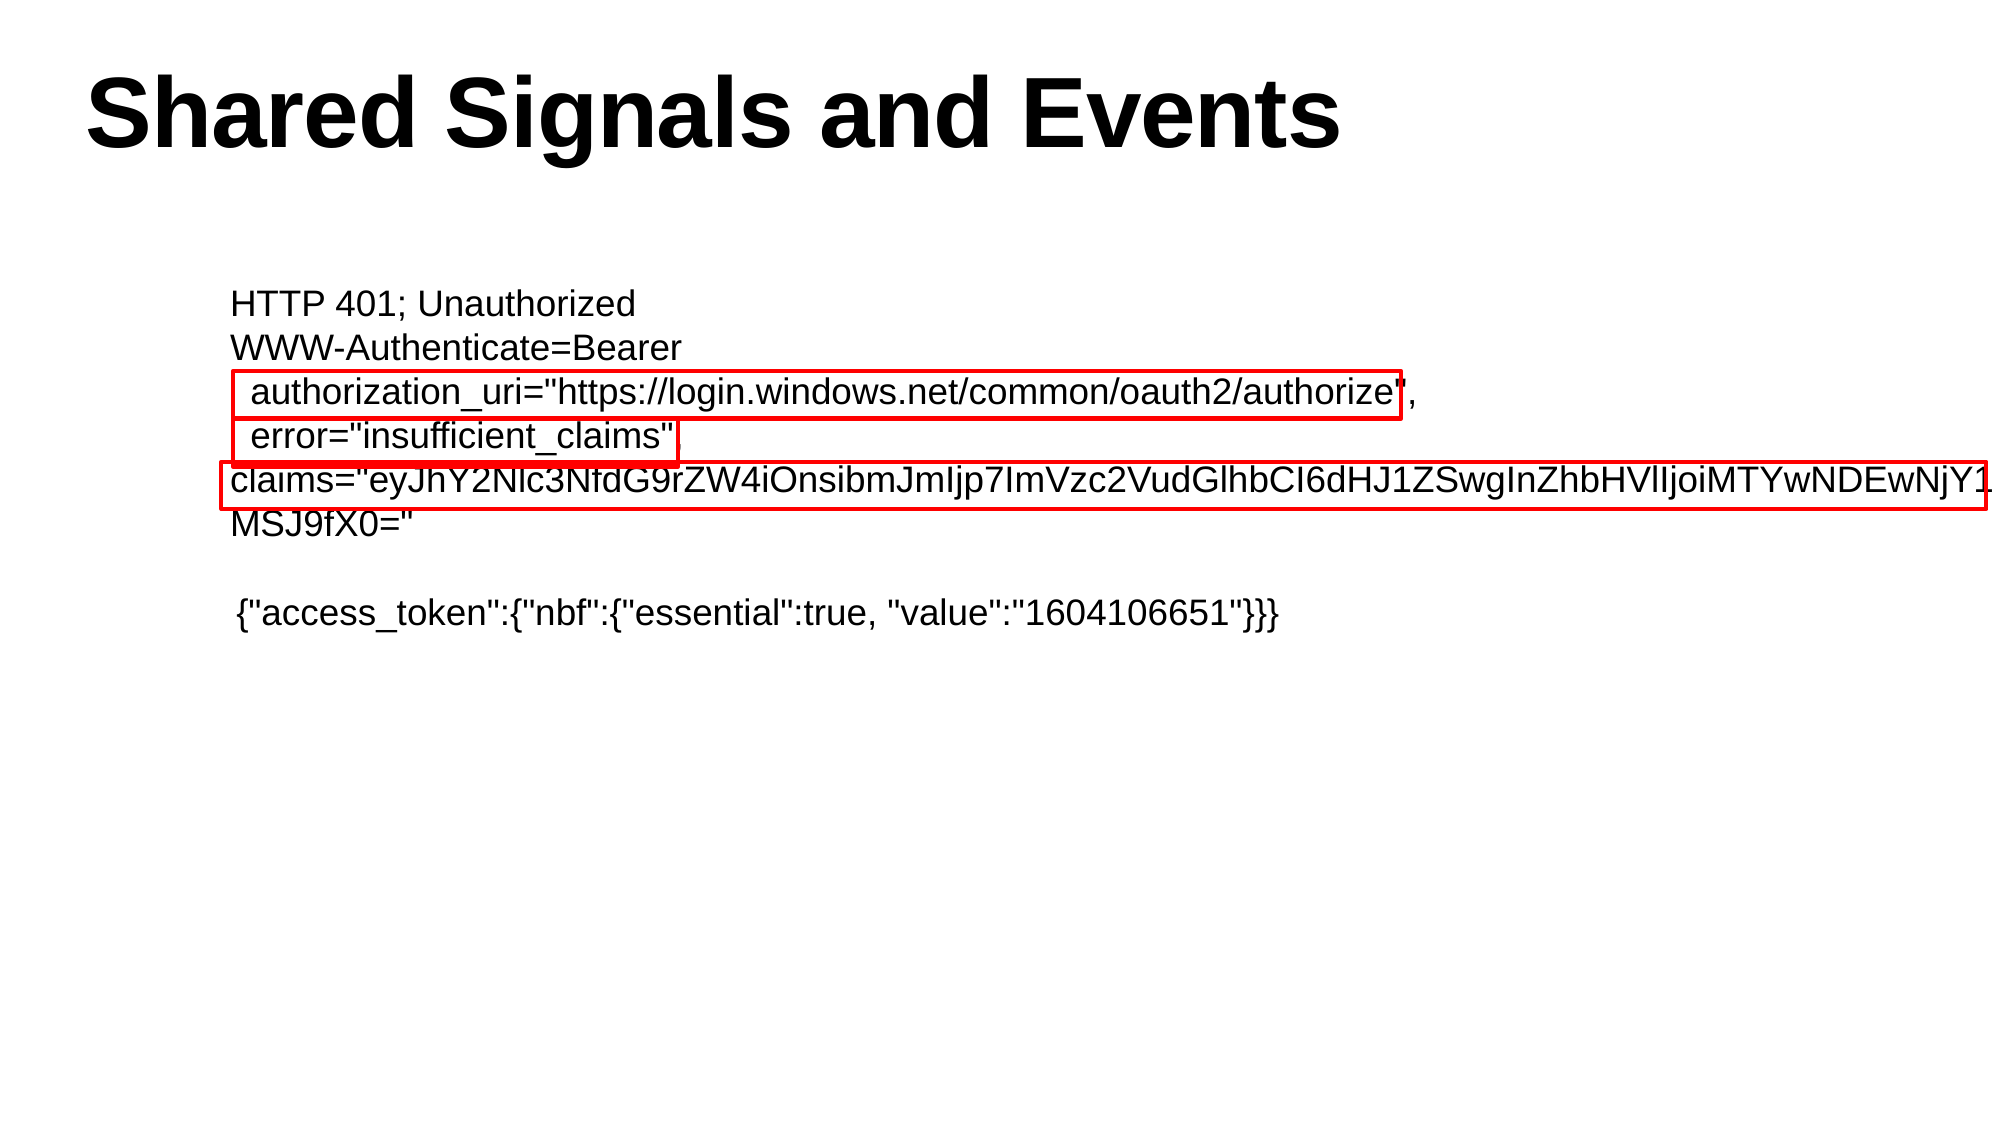

# Shared Signals and Events
HTTP 401; Unauthorized
WWW-Authenticate=Bearer
  authorization_uri="https://login.windows.net/common/oauth2/authorize",
  error="insufficient_claims",
claims="eyJhY2Nlc3NfdG9rZW4iOnsibmJmIjp7ImVzc2VudGlhbCI6dHJ1ZSwgInZhbHVlIjoiMTYwNDEwNjY1MSJ9fX0="

{"access_token":{"nbf":{"essential":true, "value":"1604106651"}}}